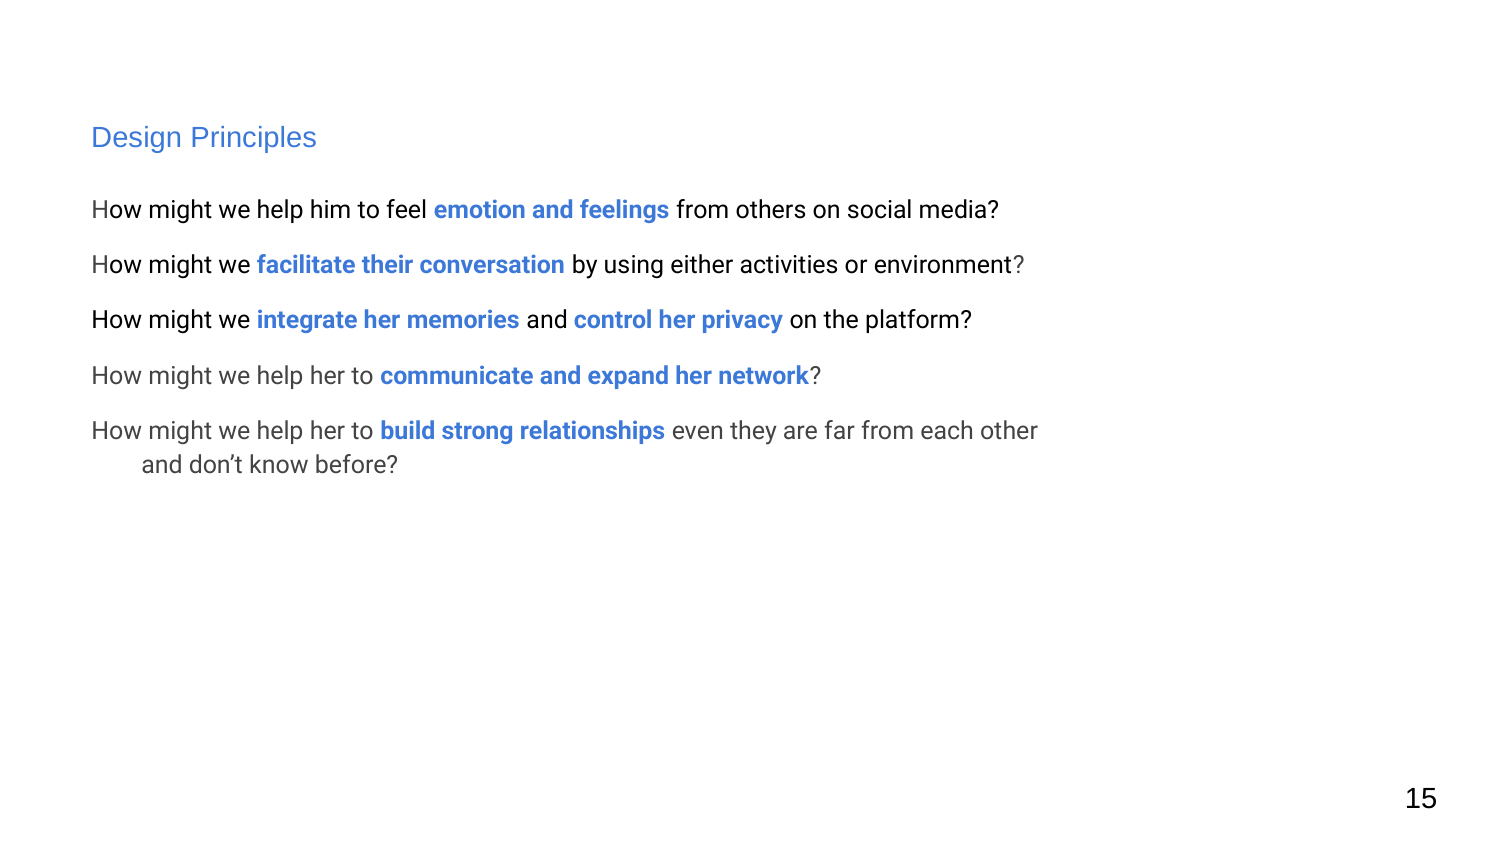

Design Principles
How might we help him to feel emotion and feelings from others on social media?
How might we facilitate their conversation by using either activities or environment?
How might we integrate her memories and control her privacy on the platform?
How might we help her to communicate and expand her network?
How might we help her to build strong relationships even they are far from each other and don’t know before?
15